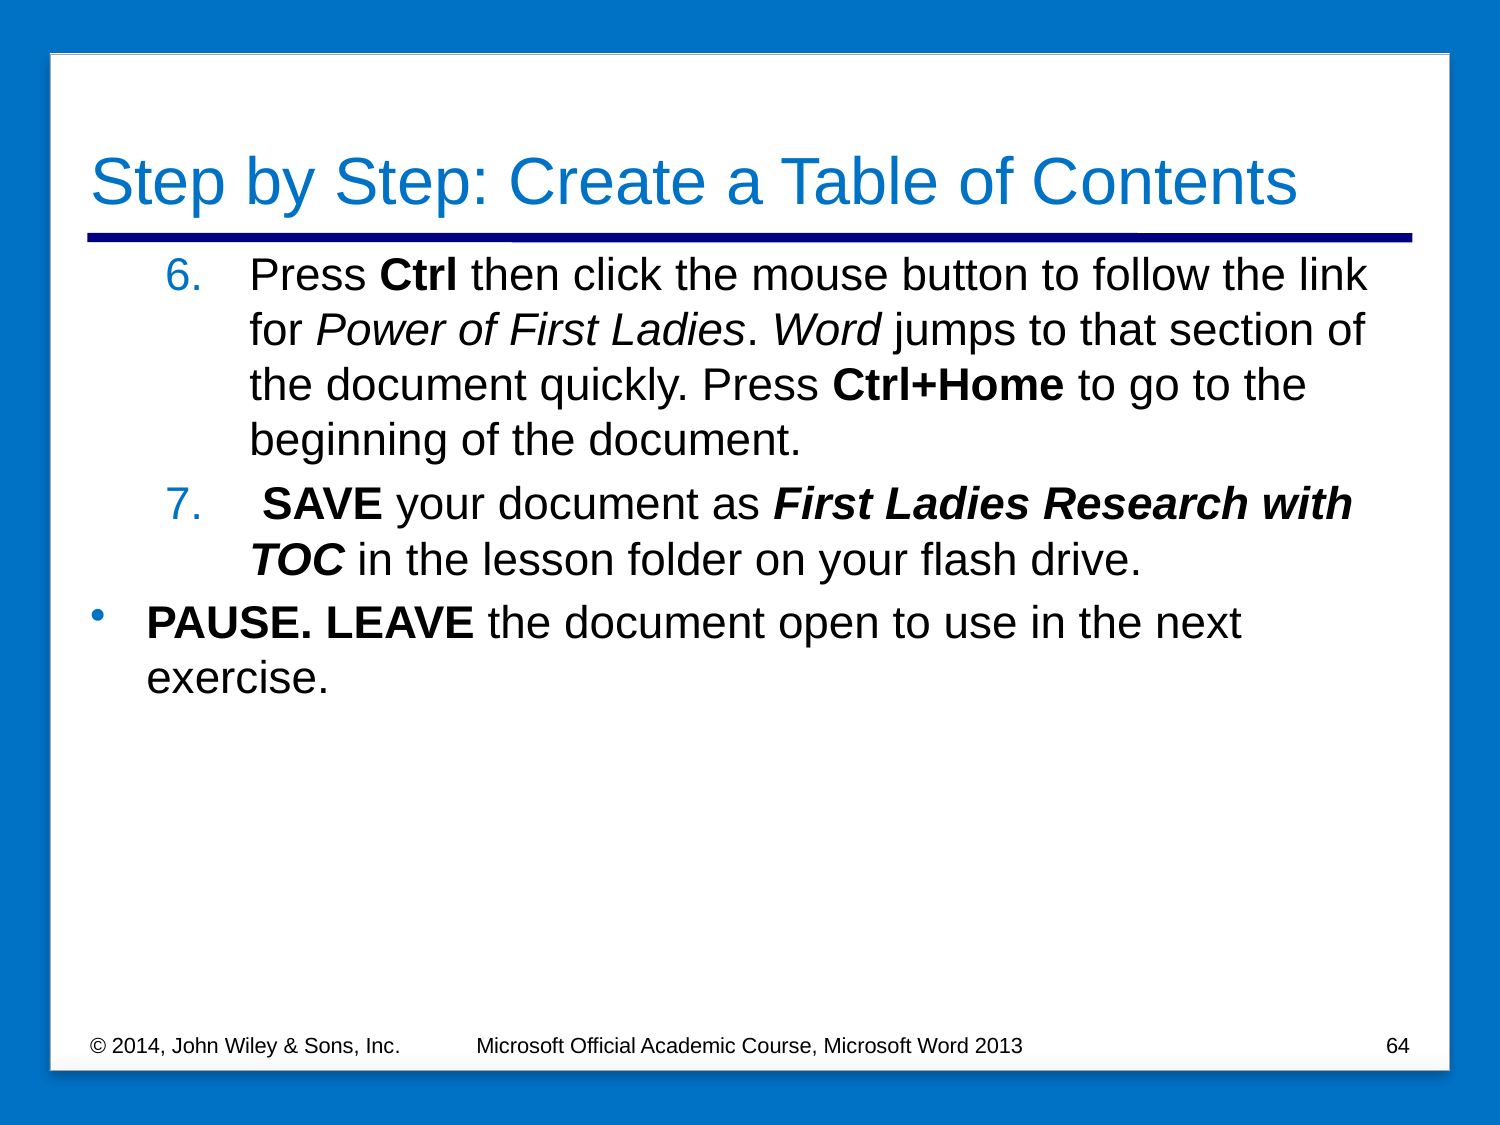

# Step by Step: Create a Table of Contents
Press Ctrl then click the mouse button to follow the link for Power of First Ladies. Word jumps to that section of the document quickly. Press Ctrl+Home to go to the beginning of the document.
 SAVE your document as First Ladies Research with TOC in the lesson folder on your flash drive.
PAUSE. LEAVE the document open to use in the next exercise.

© 2014, John Wiley & Sons, Inc.
Microsoft Official Academic Course, Microsoft Word 2013
64